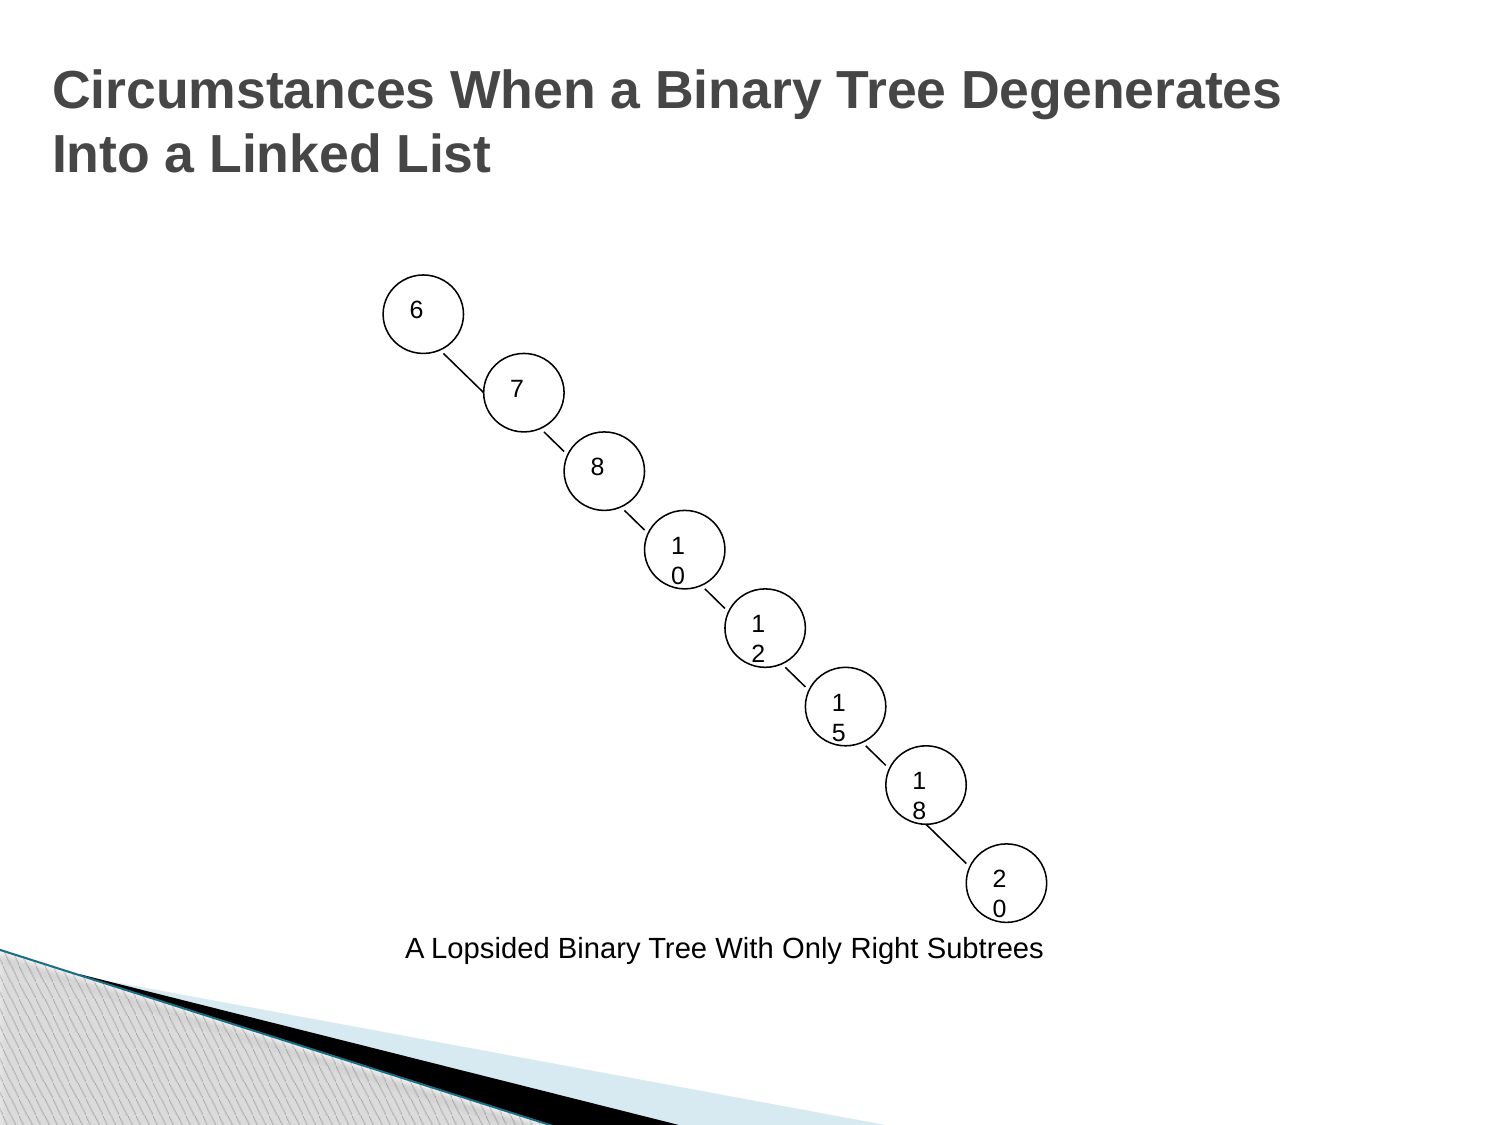

# Circumstances When a Binary Tree Degenerates Into a Linked List

6

7

8

10

12

15

18

20
A Lopsided Binary Tree With Only Right Subtrees